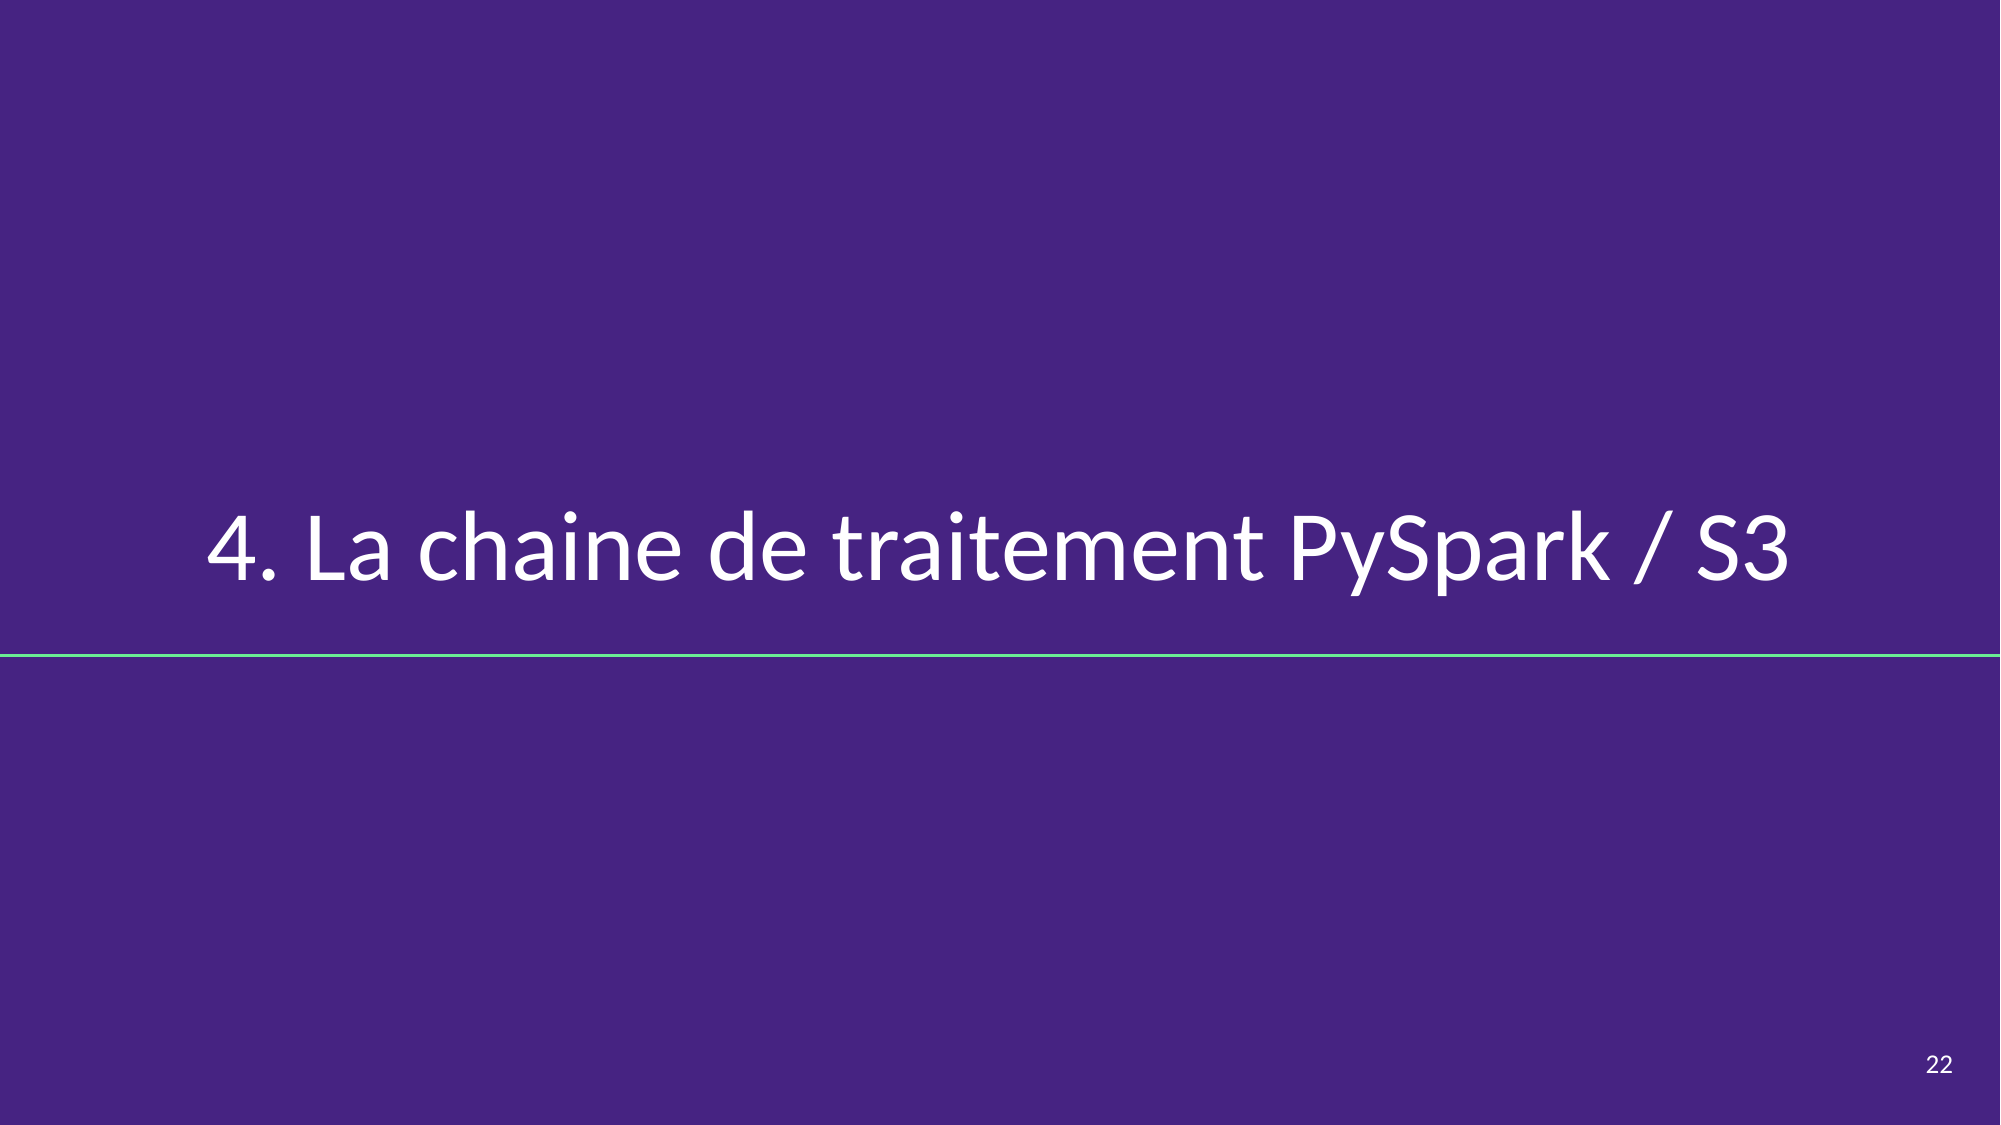

# 4. La chaine de traitement PySpark / S3
22